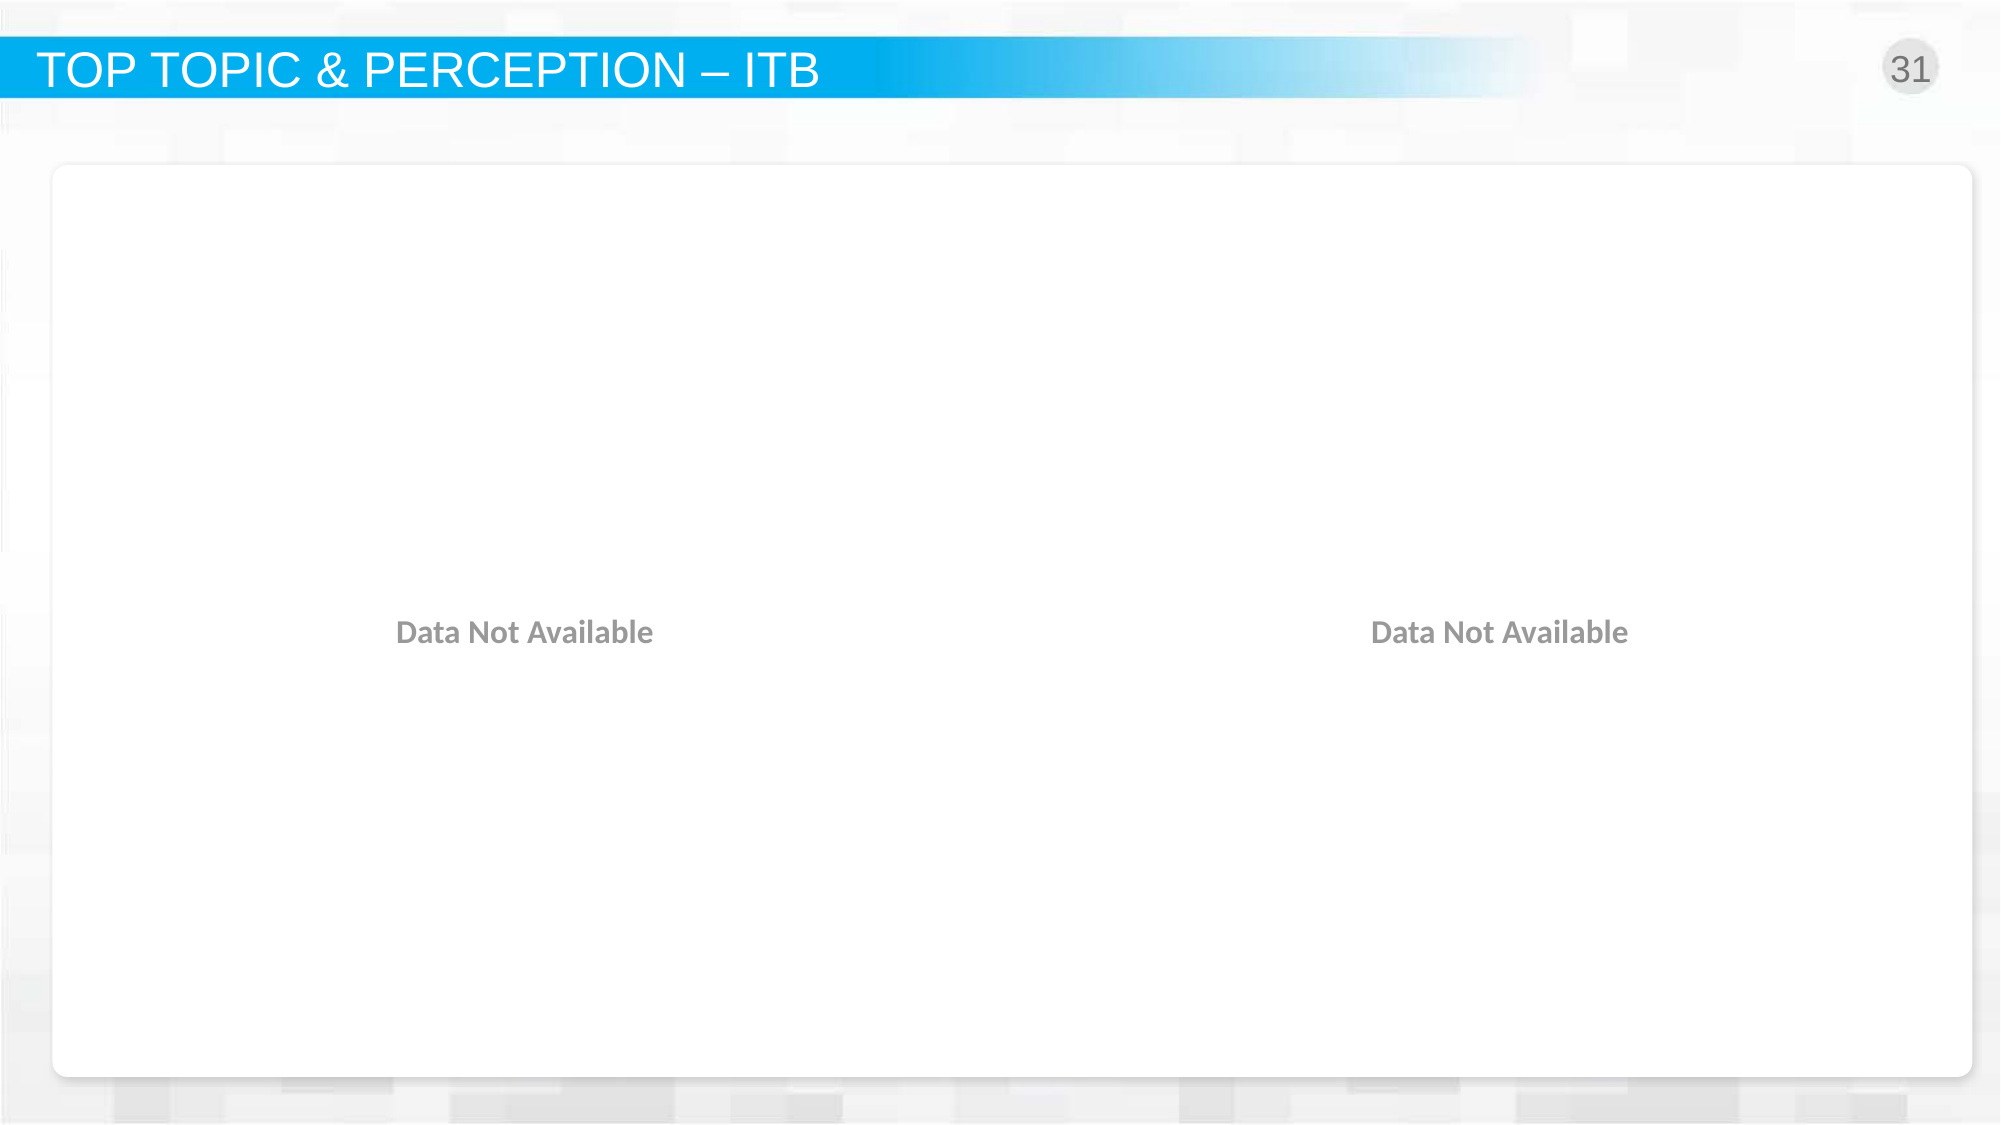

TOP TOPIC & PERCEPTION – ITB
31

Data Not Available
Data Not Available